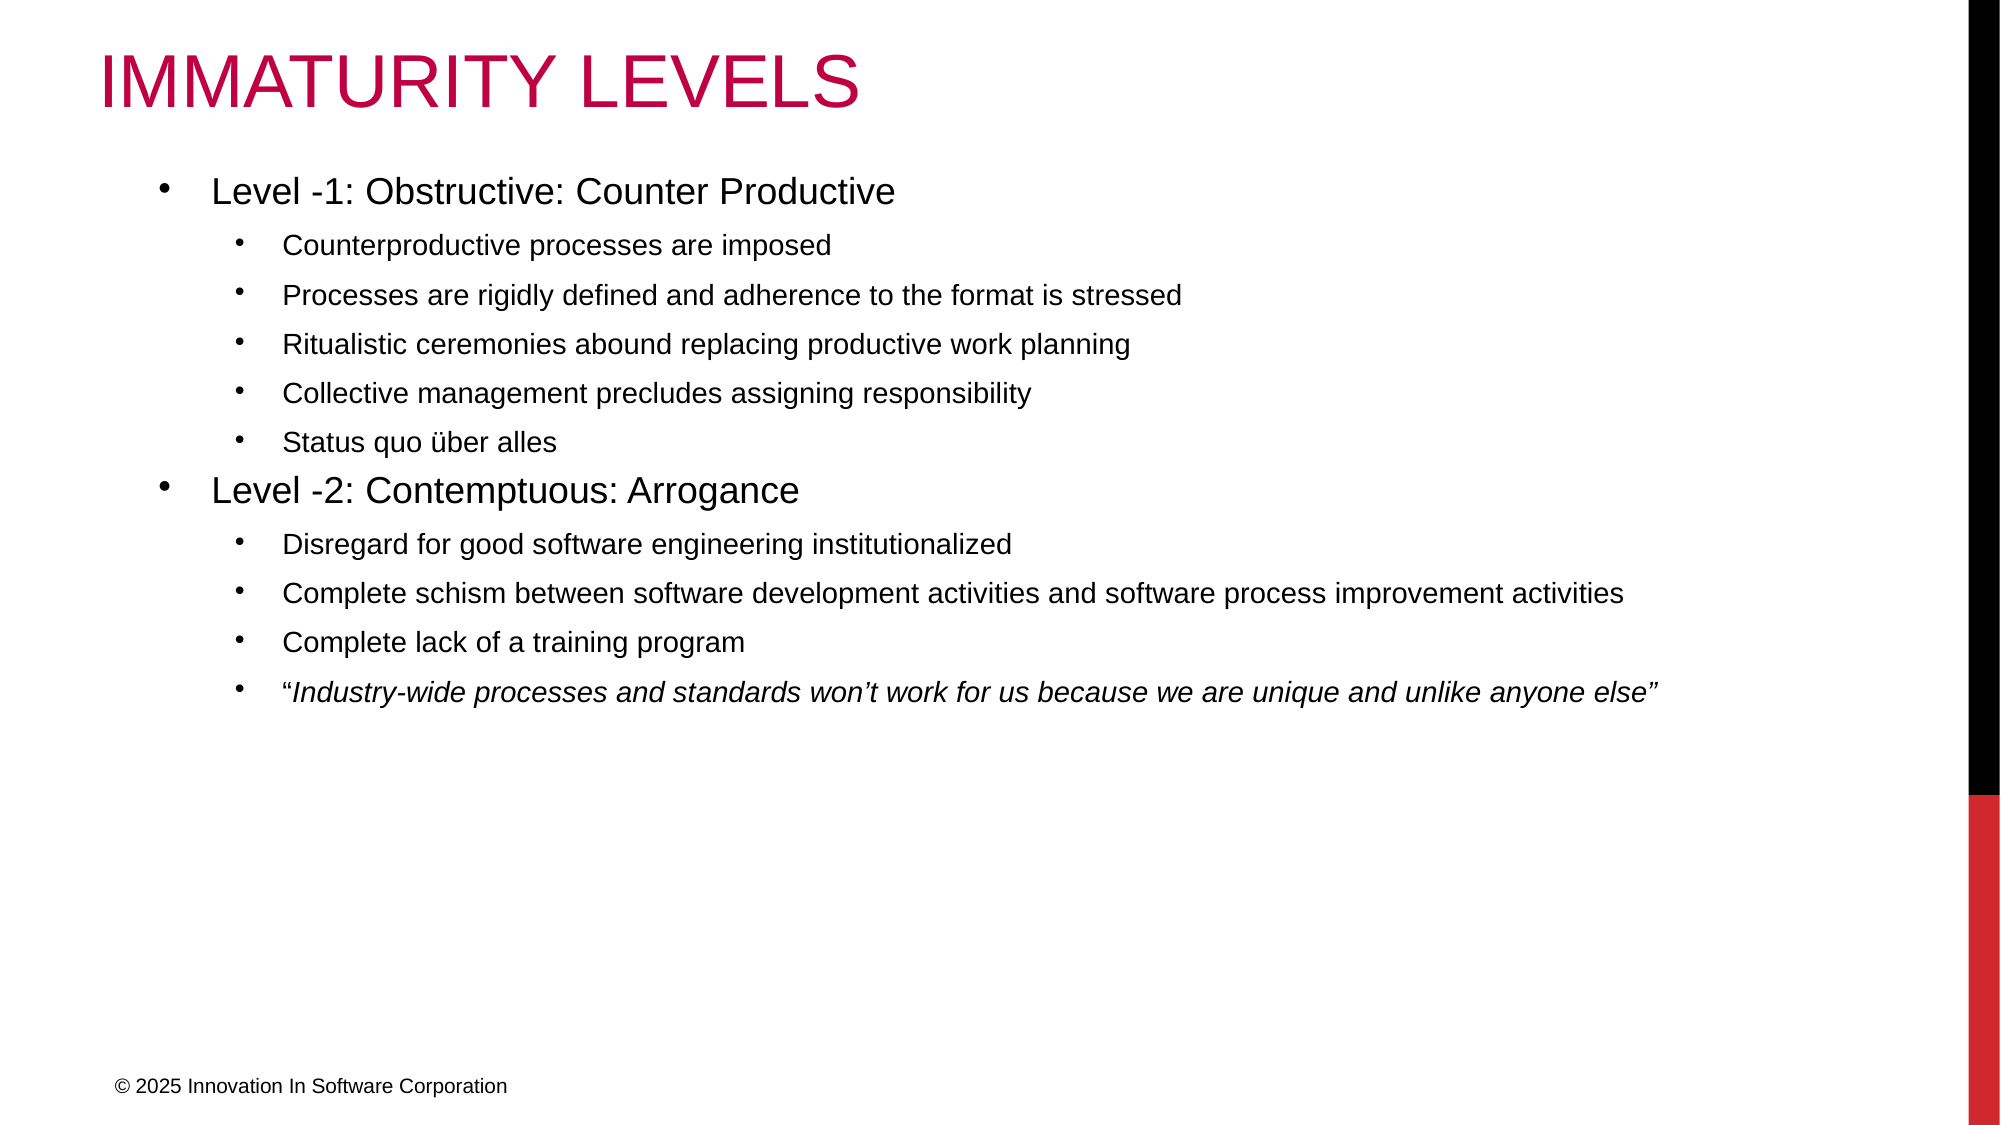

# Immaturity levels
Level -1: Obstructive: Counter Productive
Counterproductive processes are imposed
Processes are rigidly defined and adherence to the format is stressed
Ritualistic ceremonies abound replacing productive work planning
Collective management precludes assigning responsibility
Status quo über alles
Level -2: Contemptuous: Arrogance
Disregard for good software engineering institutionalized
Complete schism between software development activities and software process improvement activities
Complete lack of a training program
“Industry-wide processes and standards won’t work for us because we are unique and unlike anyone else”

© 2025 Innovation In Software Corporation